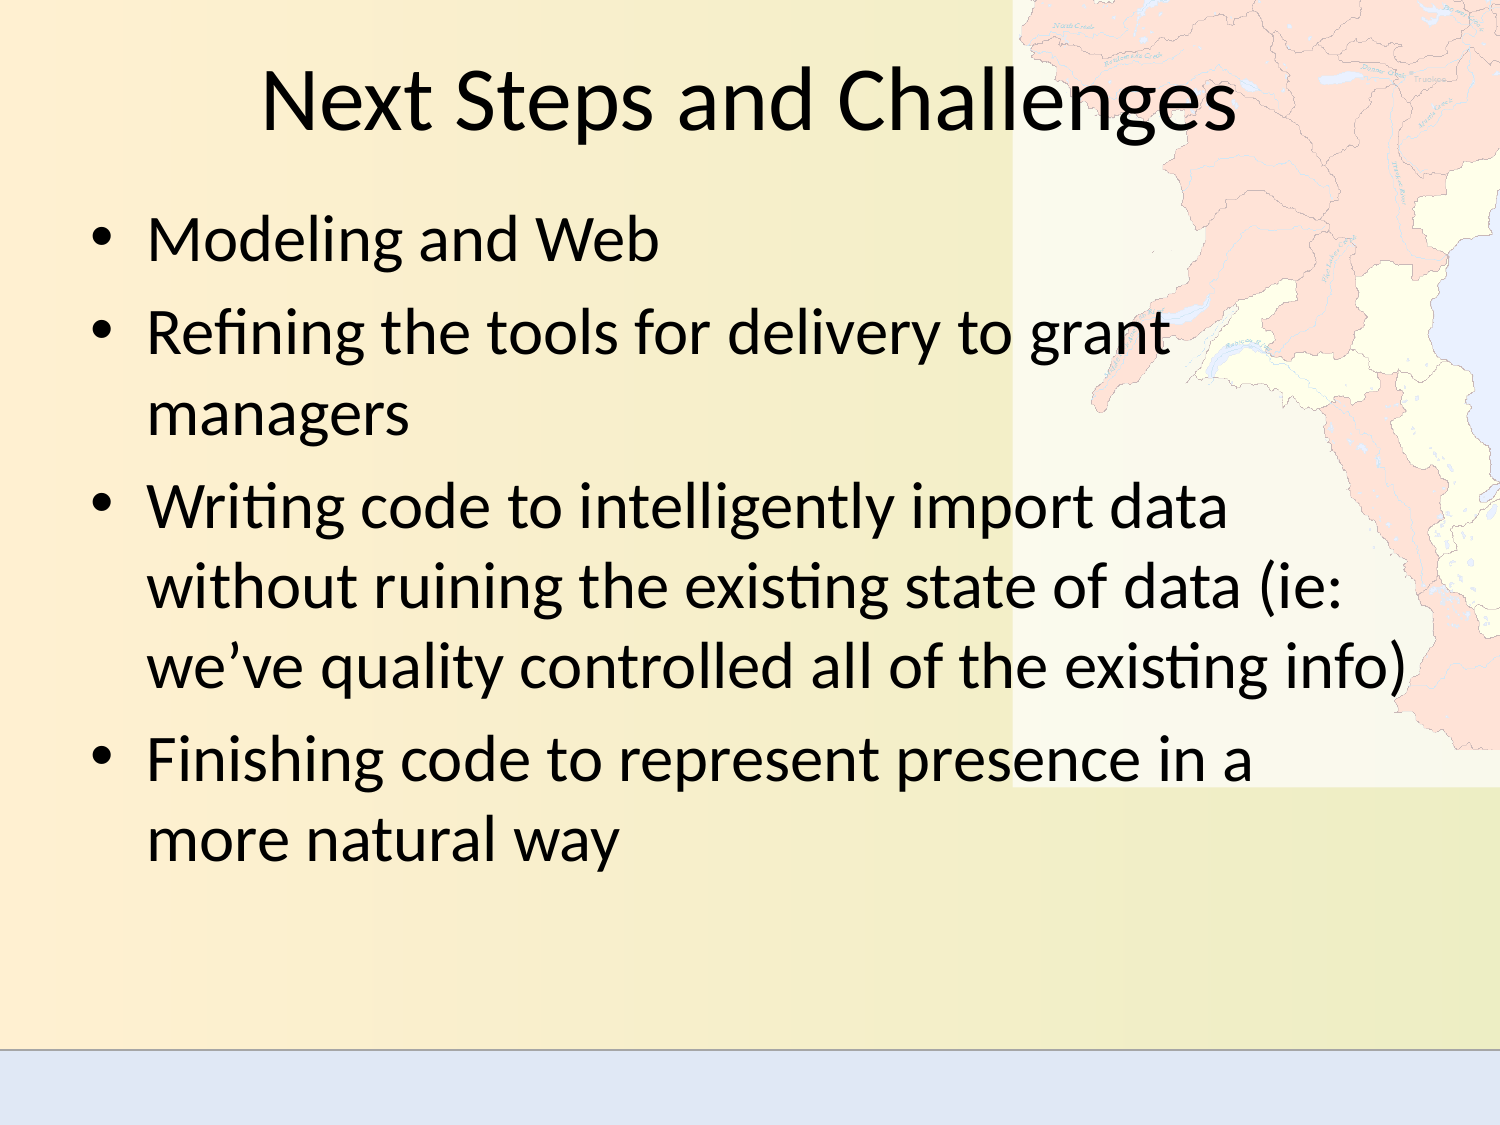

# Next Steps and Challenges
Modeling and Web
Refining the tools for delivery to grant managers
Writing code to intelligently import data without ruining the existing state of data (ie: we’ve quality controlled all of the existing info)
Finishing code to represent presence in a more natural way